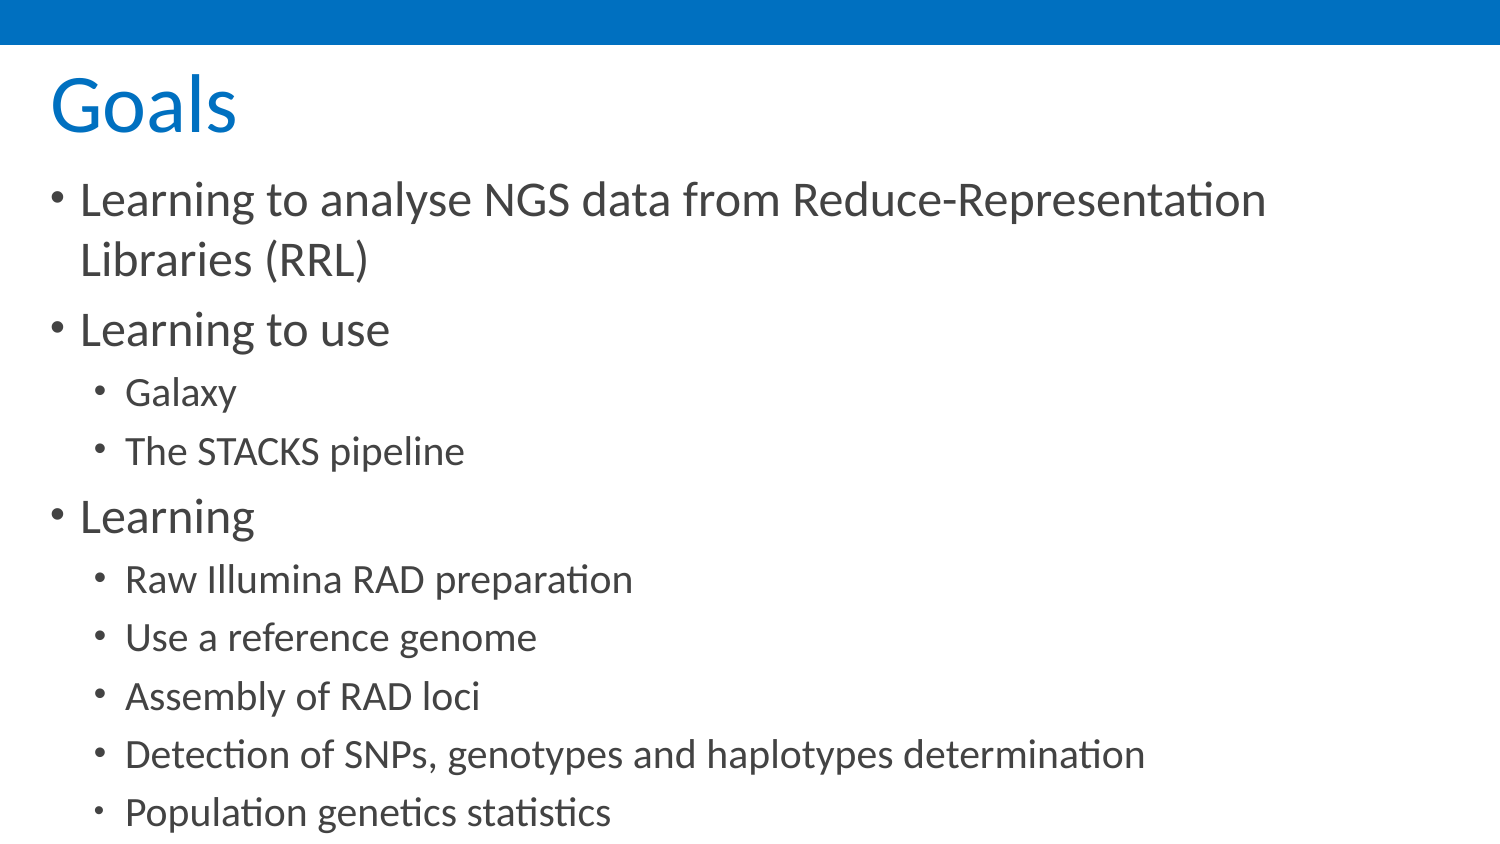

# Goals
Learning to analyse NGS data from Reduce-Representation Libraries (RRL)
Learning to use
Galaxy
The STACKS pipeline
Learning
Raw Illumina RAD preparation
Use a reference genome
Assembly of RAD loci
Detection of SNPs, genotypes and haplotypes determination
Population genetics statistics